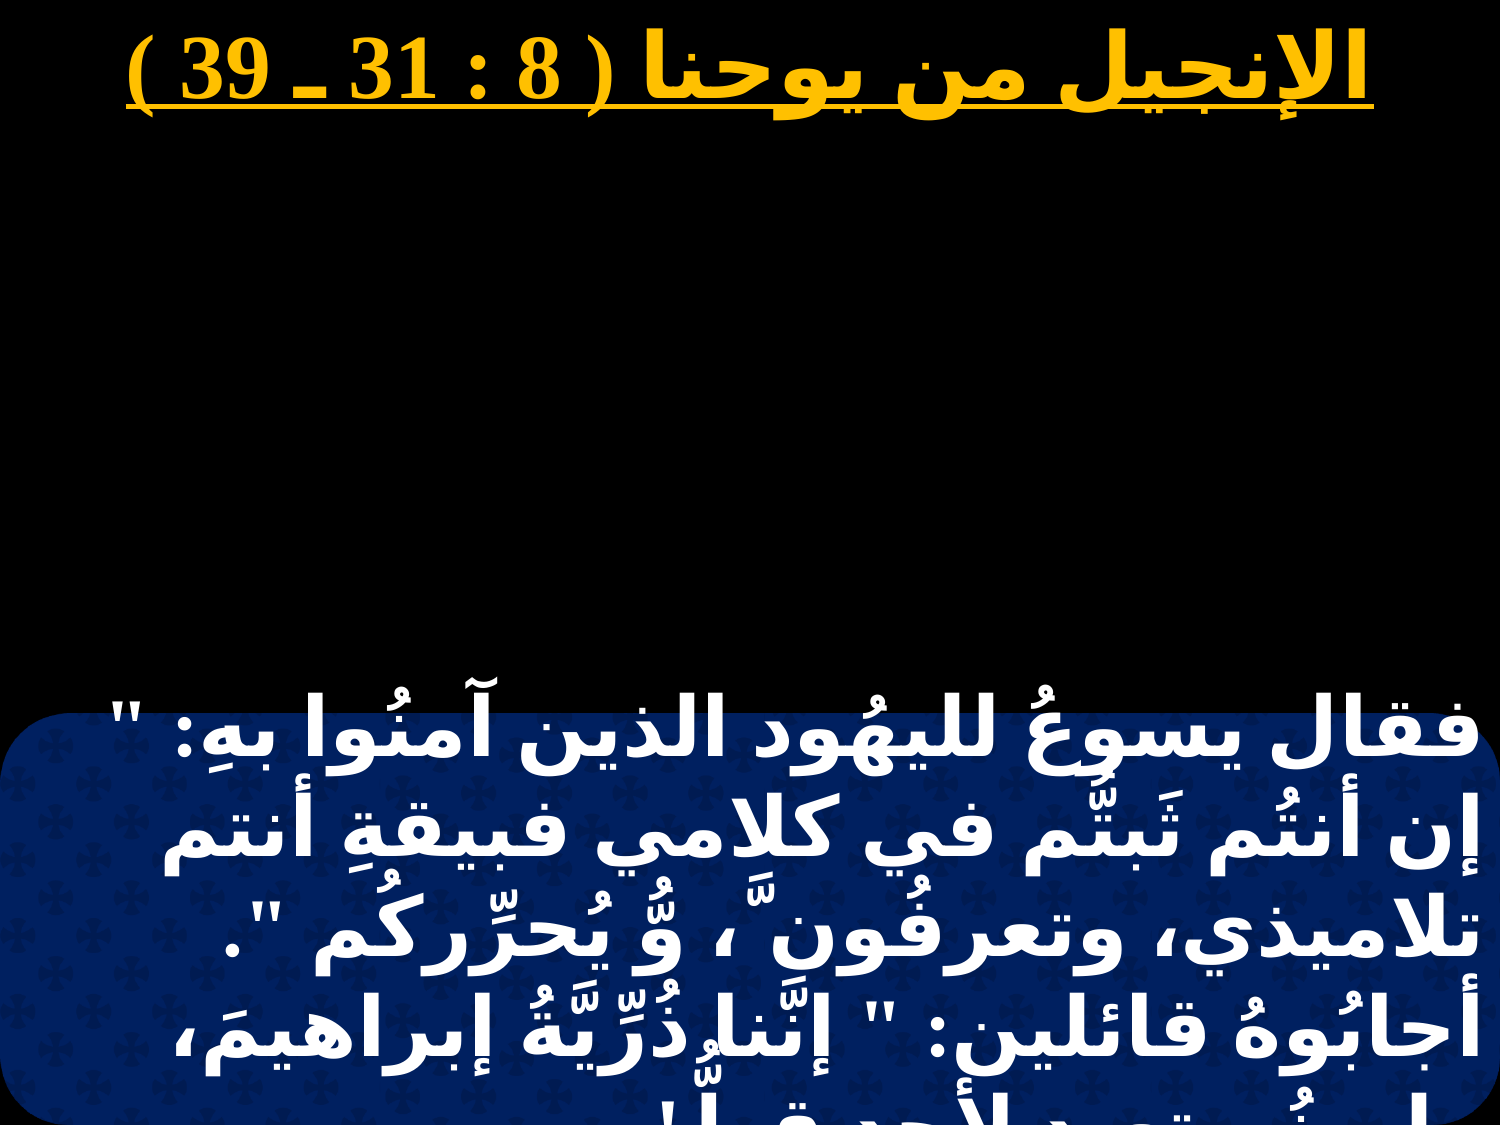

الإنجيل من يوحنا ( 8 : 31 ـ 39 )
فقال يسوعُ لليهُود الذين آمنُوا بهِ: " إن أنتُم ثَبتُّم في كلامي فبيقةِ أنتم تلاميذي، وتعرفُون َّ، وُّ يُحرِّركُم ". أجابُوهُ قائلين: " إنَّنا ذُرِّيَّةُ إبراهيمَ، ولم نُستعبد لأحدٍ قطُّ!